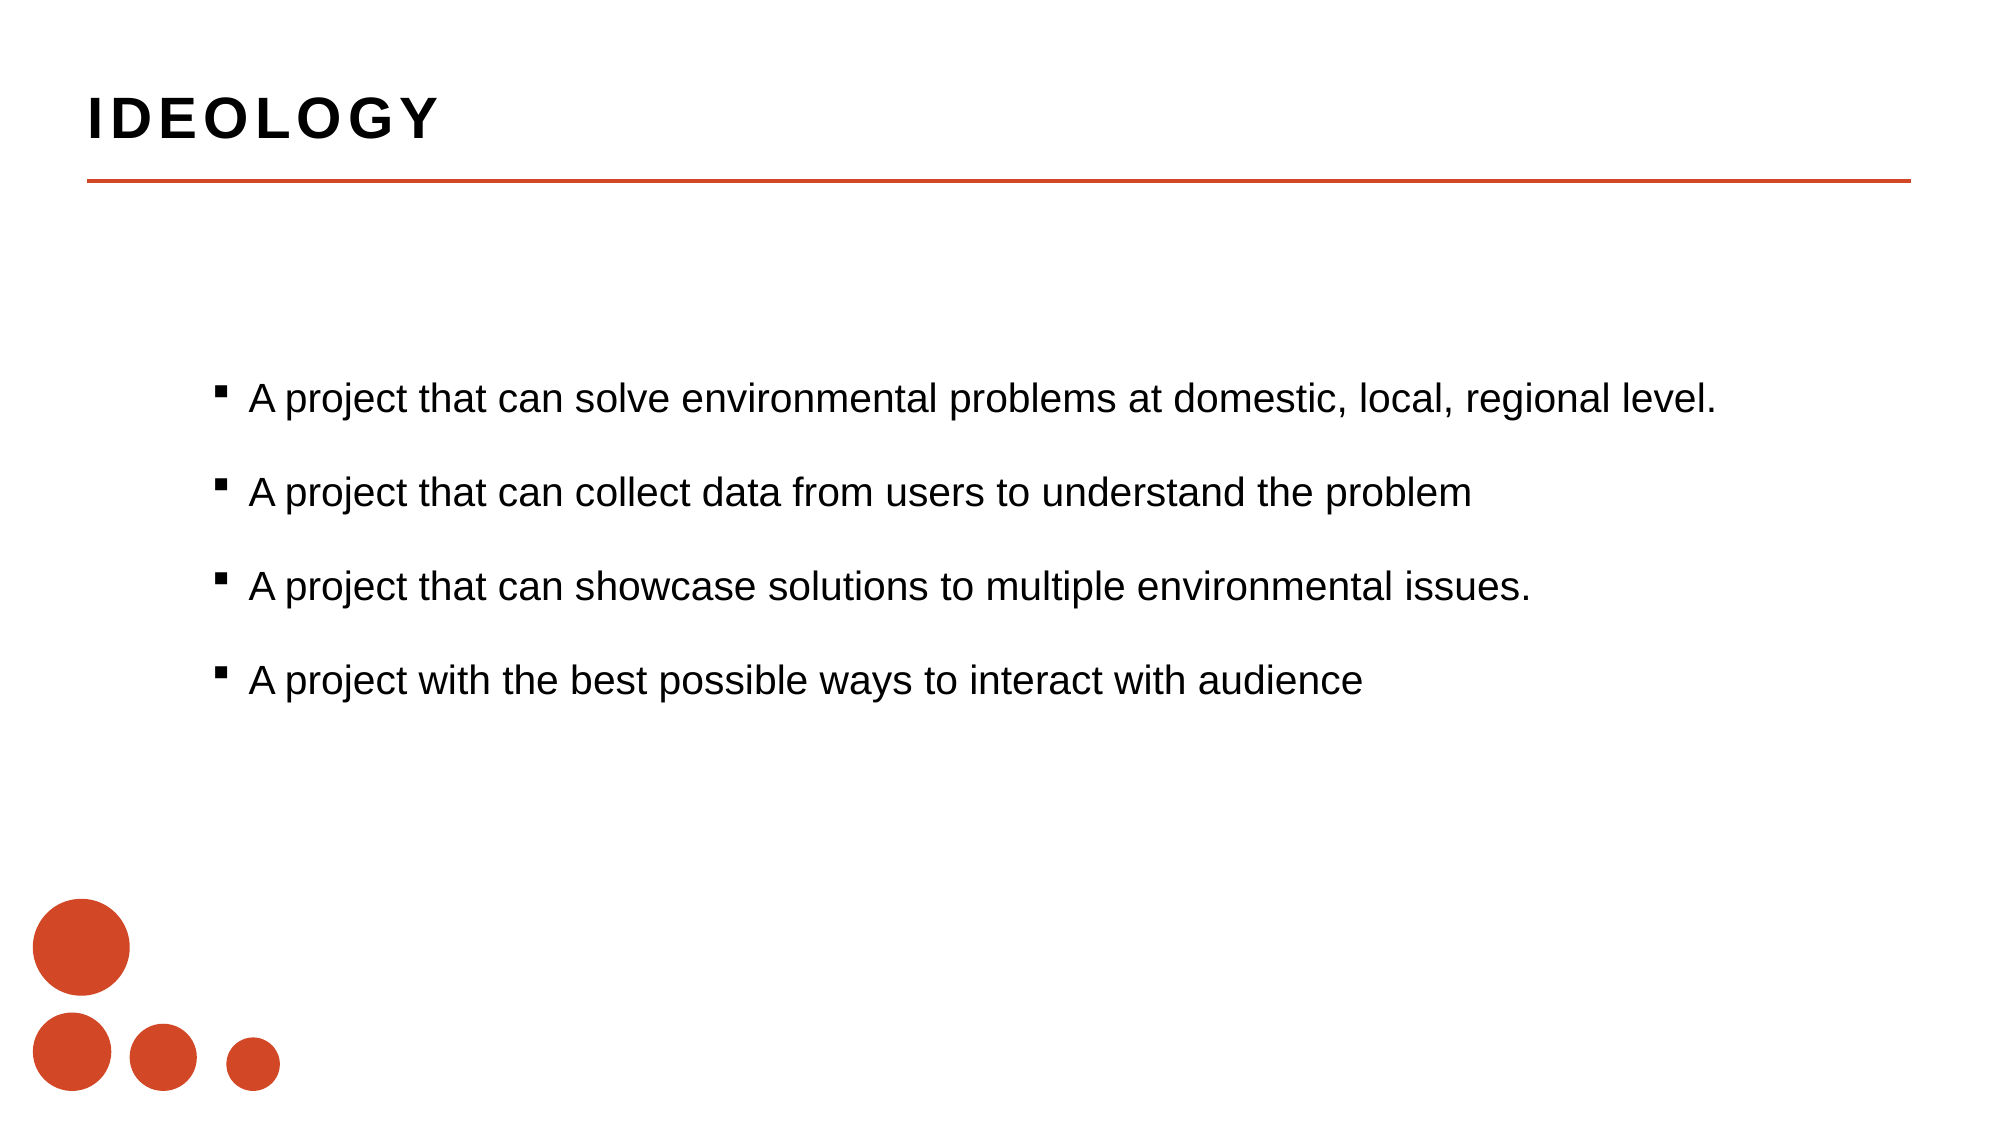

# IDEOLOGY

A project that can solve environmental problems at domestic, local, regional level.
A project that can collect data from users to understand the problem
A project that can showcase solutions to multiple environmental issues.
A project with the best possible ways to interact with audience